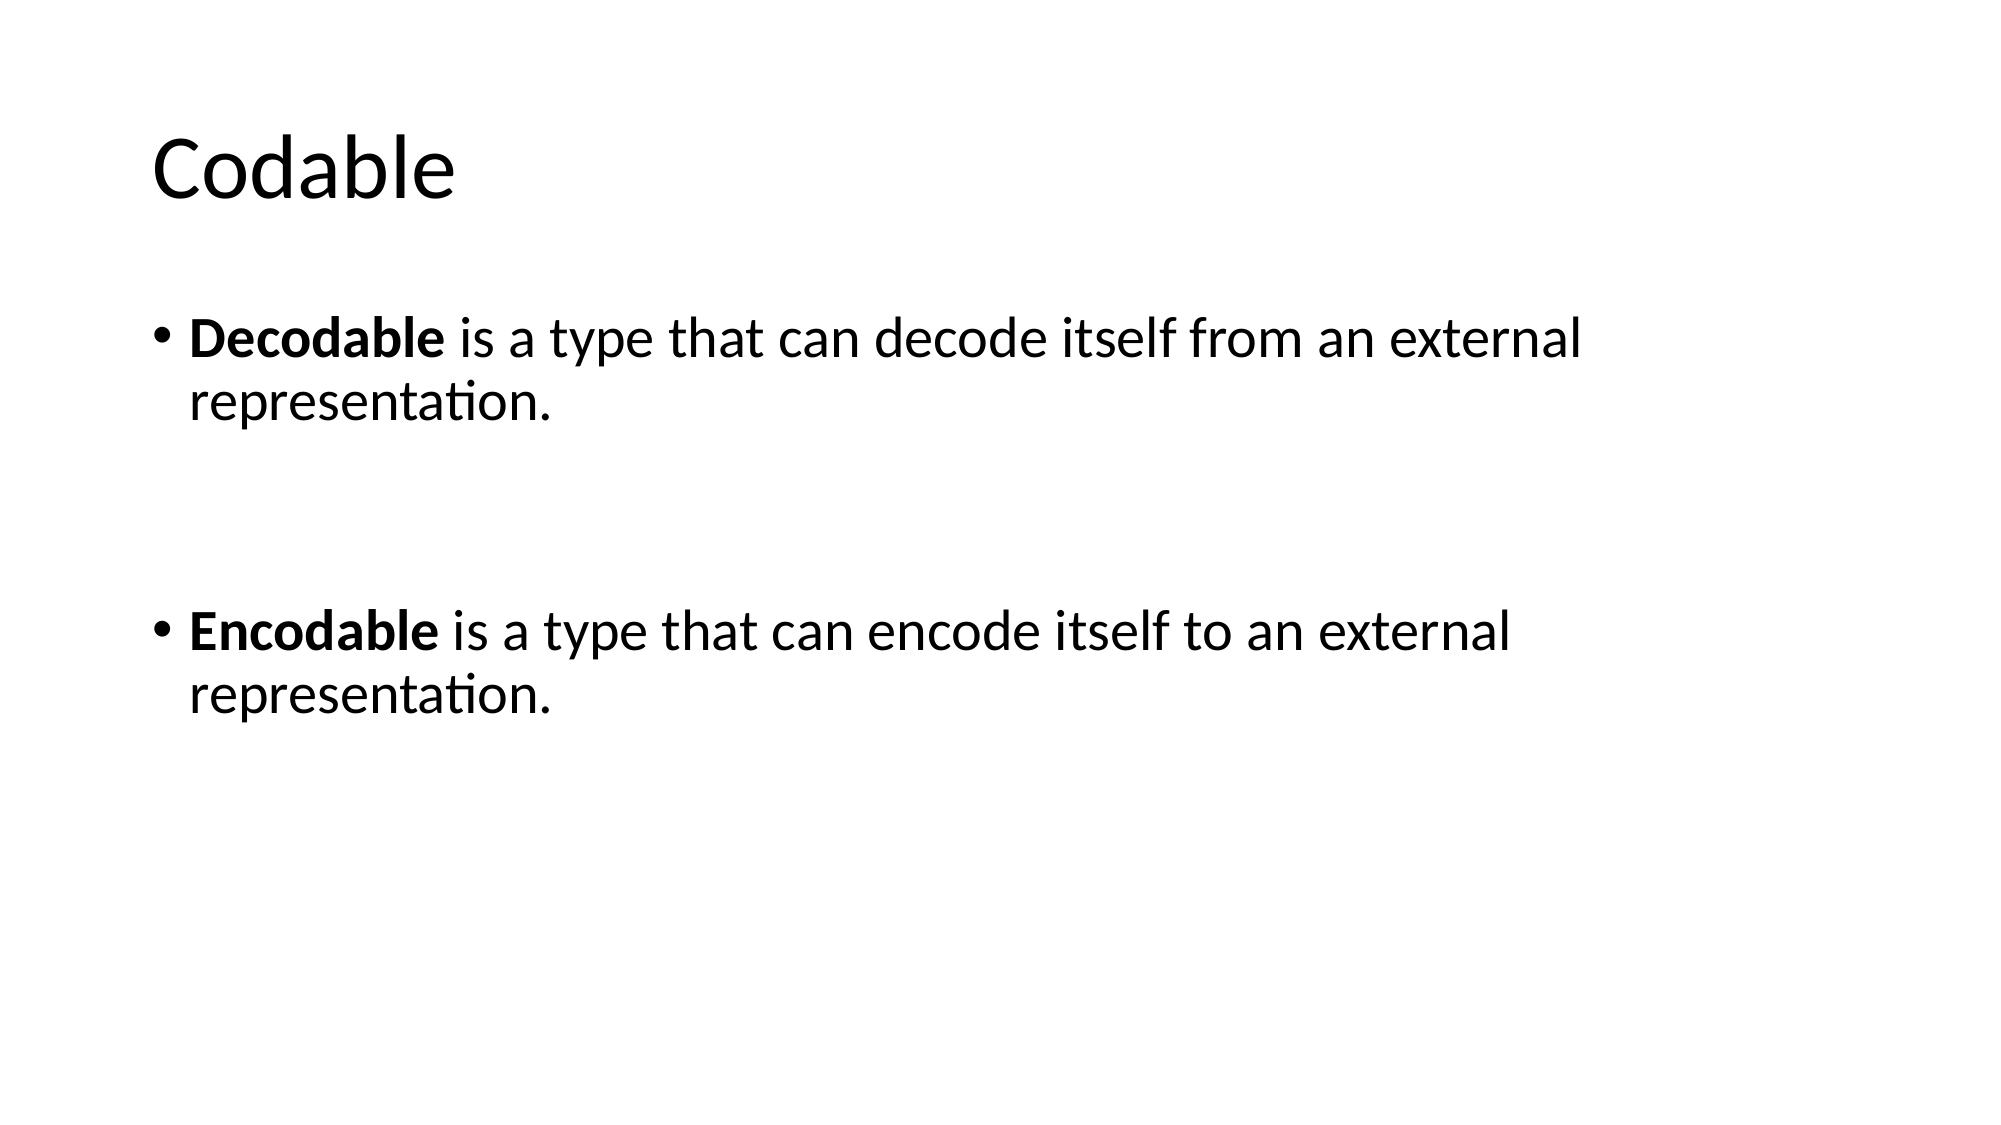

# Codable
Decodable is a type that can decode itself from an external representation.

Encodable is a type that can encode itself to an external representation.